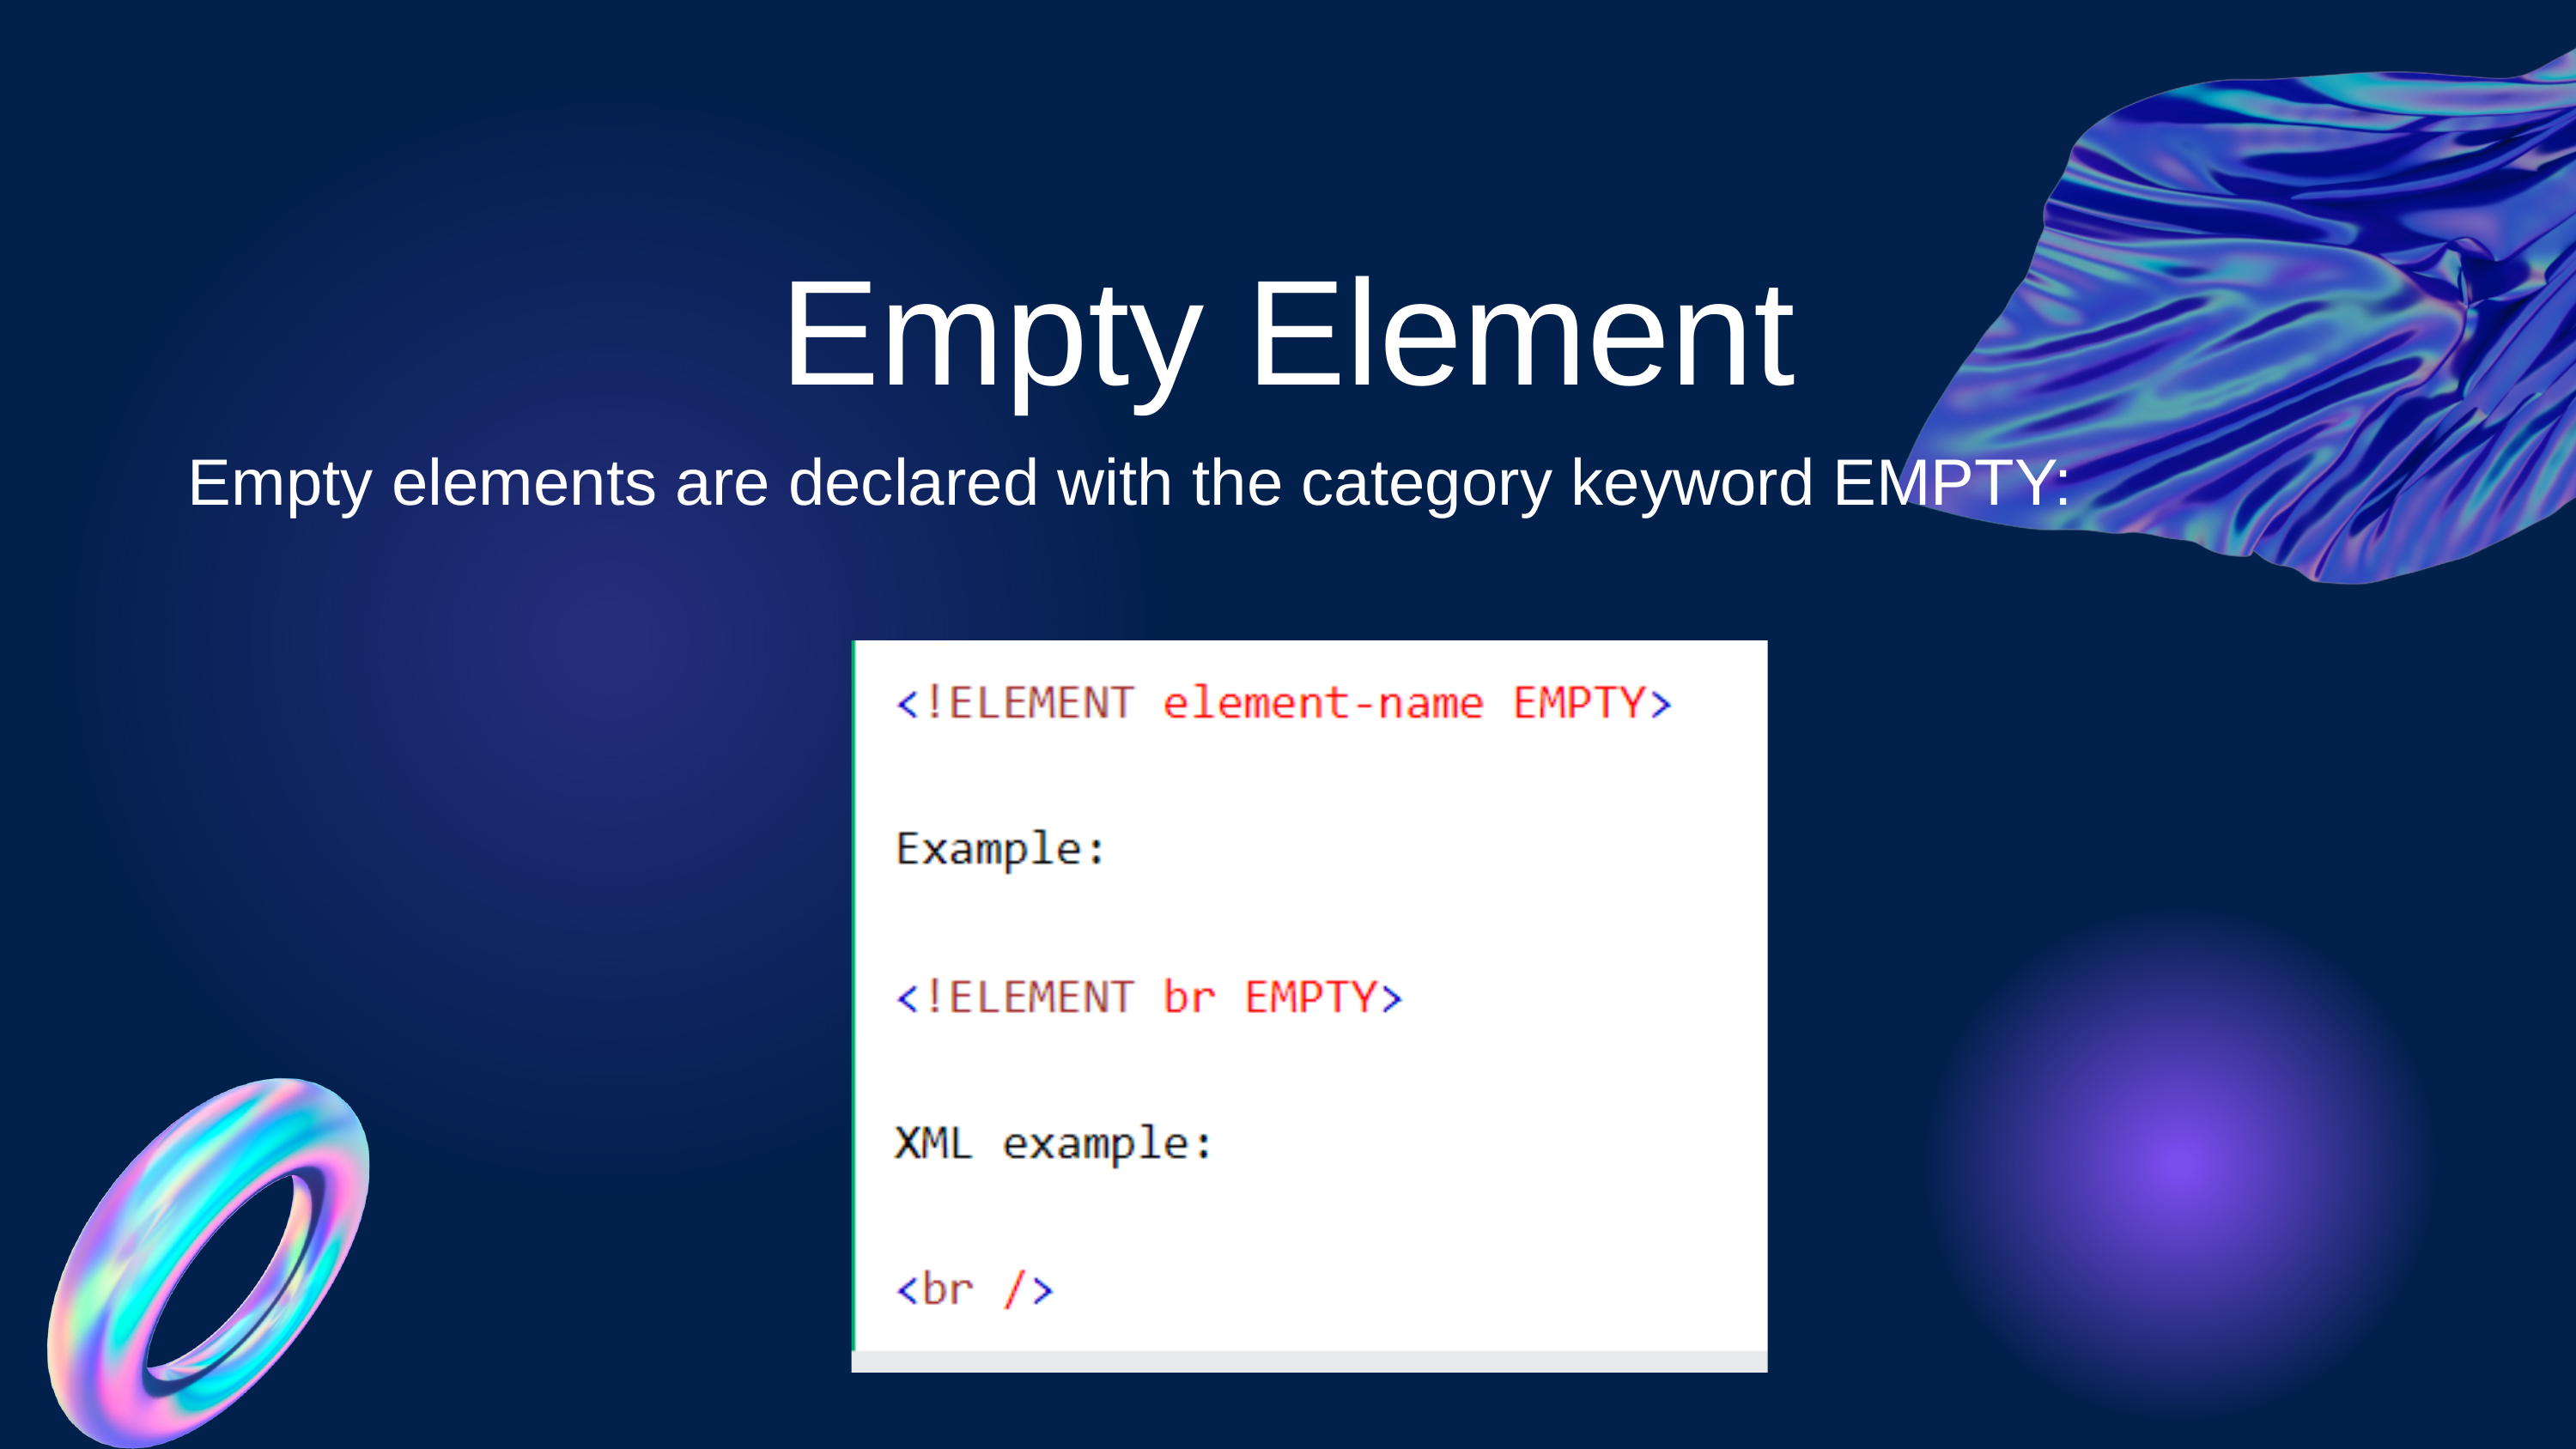

Empty Element
Empty elements are declared with the category keyword EMPTY: